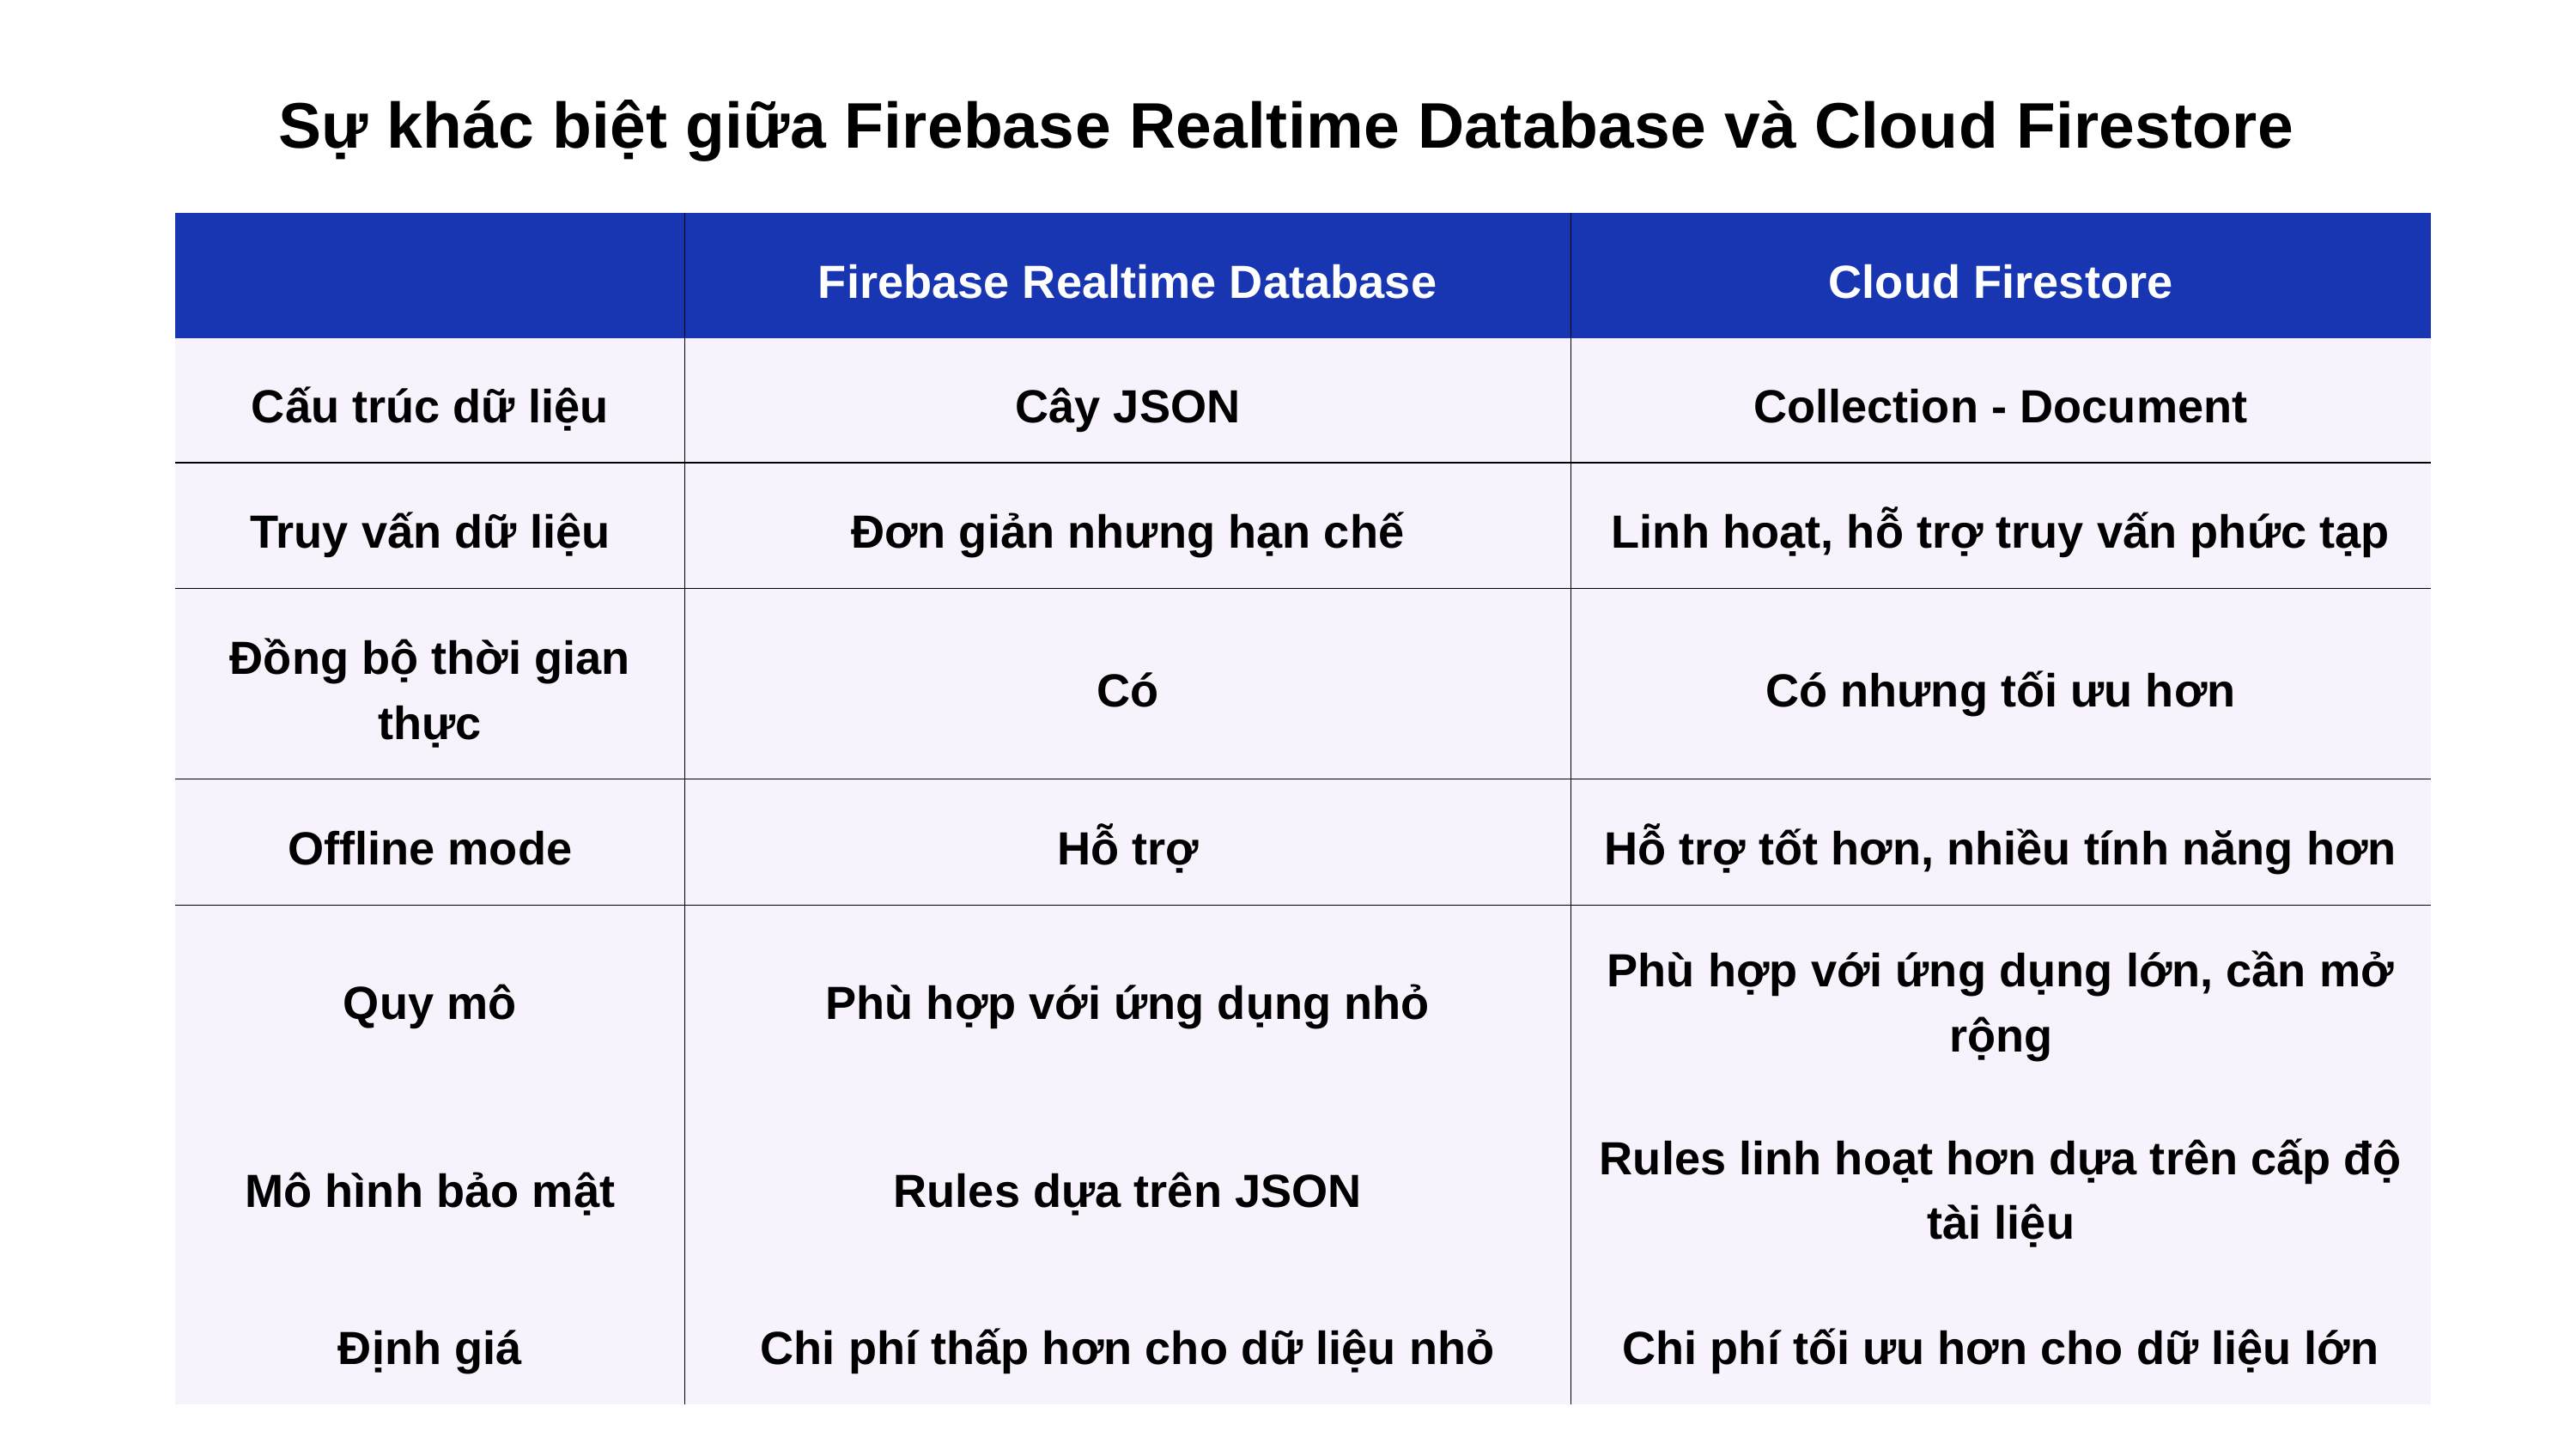

Sự khác biệt giữa Firebase Realtime Database và Cloud Firestore
|  | Firebase Realtime Database | Cloud Firestore |
| --- | --- | --- |
| Cấu trúc dữ liệu | Cây JSON | Collection - Document |
| Truy vấn dữ liệu | Đơn giản nhưng hạn chế | Linh hoạt, hỗ trợ truy vấn phức tạp |
| Đồng bộ thời gian thực | Có | Có nhưng tối ưu hơn |
| Offline mode | Hỗ trợ | Hỗ trợ tốt hơn, nhiều tính năng hơn |
| Quy mô | Phù hợp với ứng dụng nhỏ | Phù hợp với ứng dụng lớn, cần mở rộng |
| Mô hình bảo mật | Rules dựa trên JSON | Rules linh hoạt hơn dựa trên cấp độ tài liệu |
| Định giá | Chi phí thấp hơn cho dữ liệu nhỏ | Chi phí tối ưu hơn cho dữ liệu lớn |